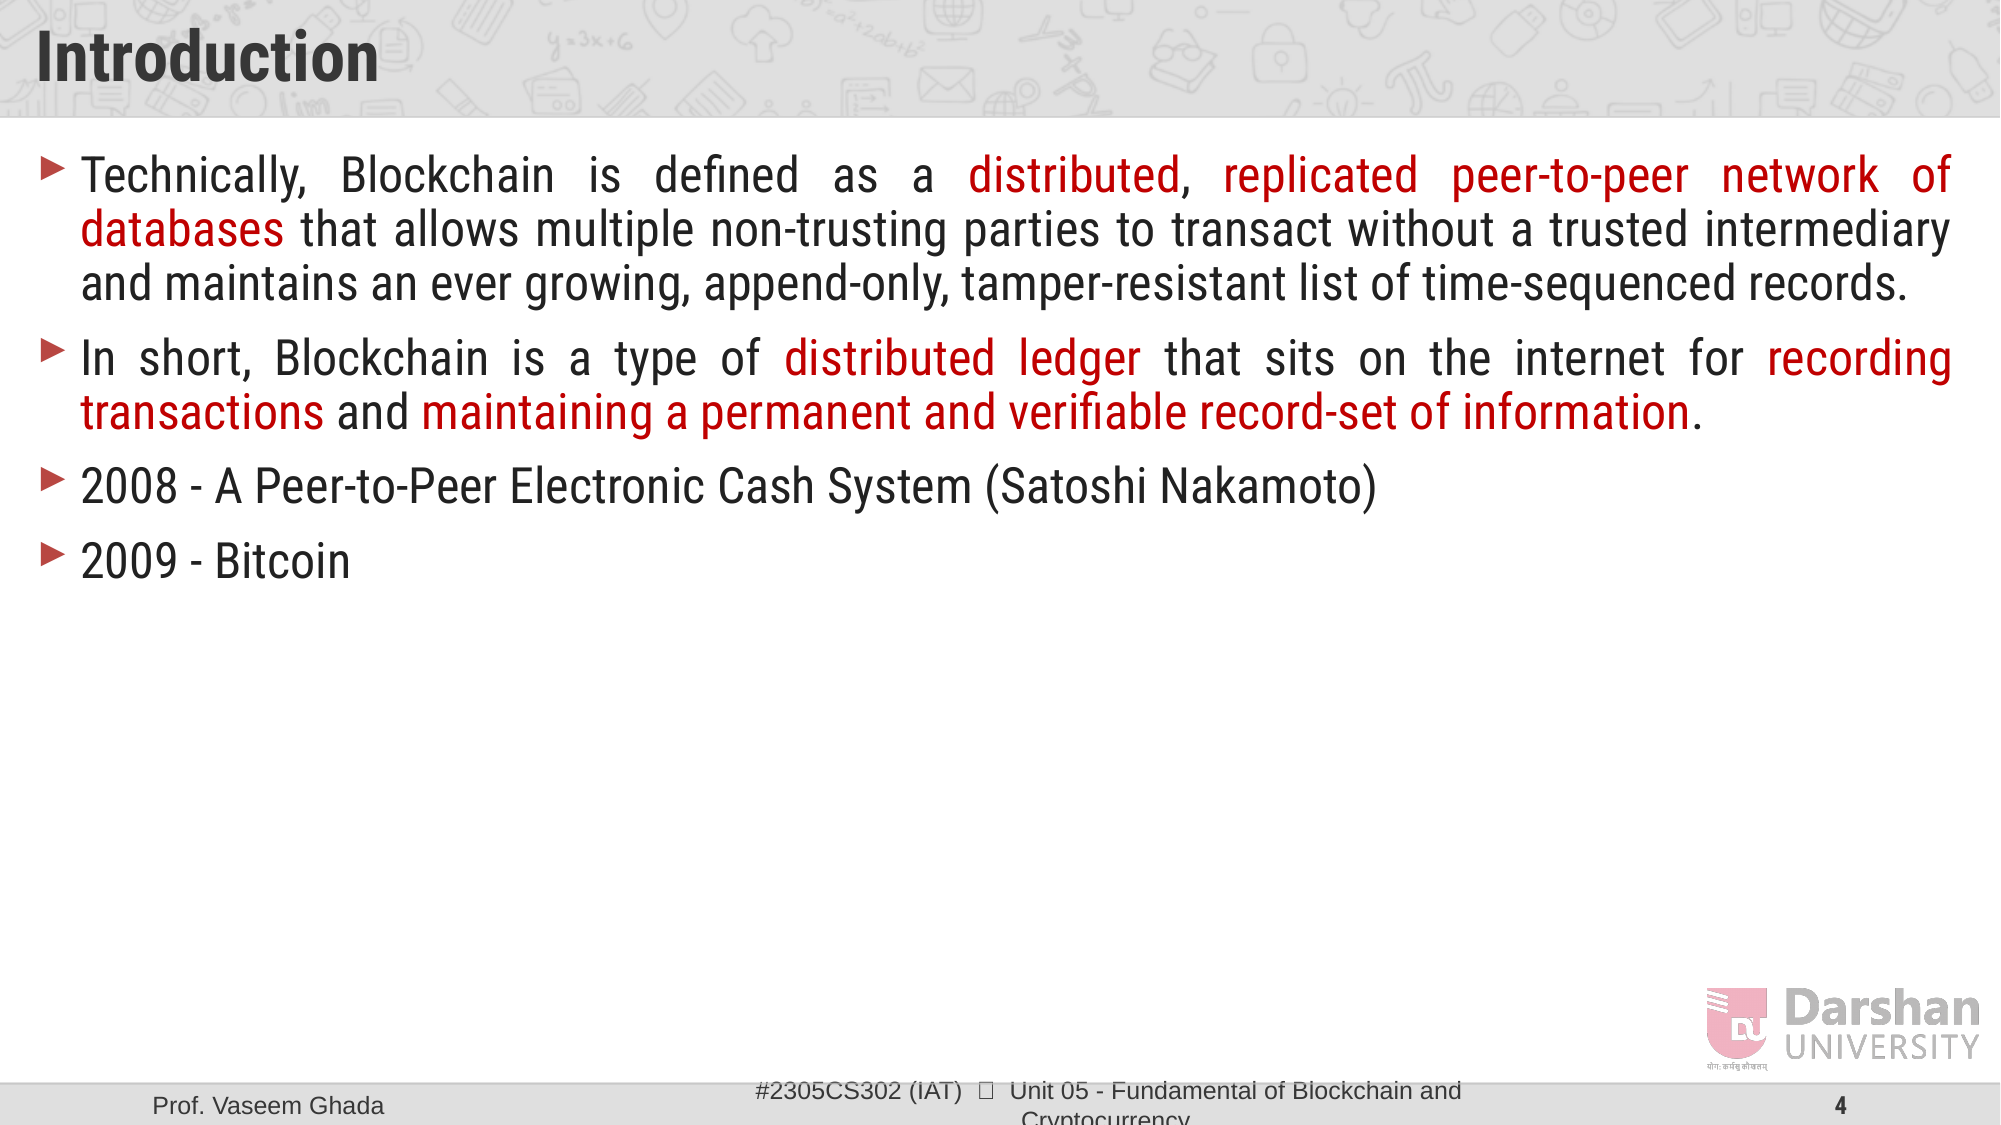

# Introduction
Technically, Blockchain is defined as a distributed, replicated peer-to-peer network of databases that allows multiple non-trusting parties to transact without a trusted intermediary and maintains an ever growing, append-only, tamper-resistant list of time-sequenced records.
In short, Blockchain is a type of distributed ledger that sits on the internet for recording transactions and maintaining a permanent and verifiable record-set of information.
2008 - A Peer-to-Peer Electronic Cash System (Satoshi Nakamoto)
2009 - Bitcoin